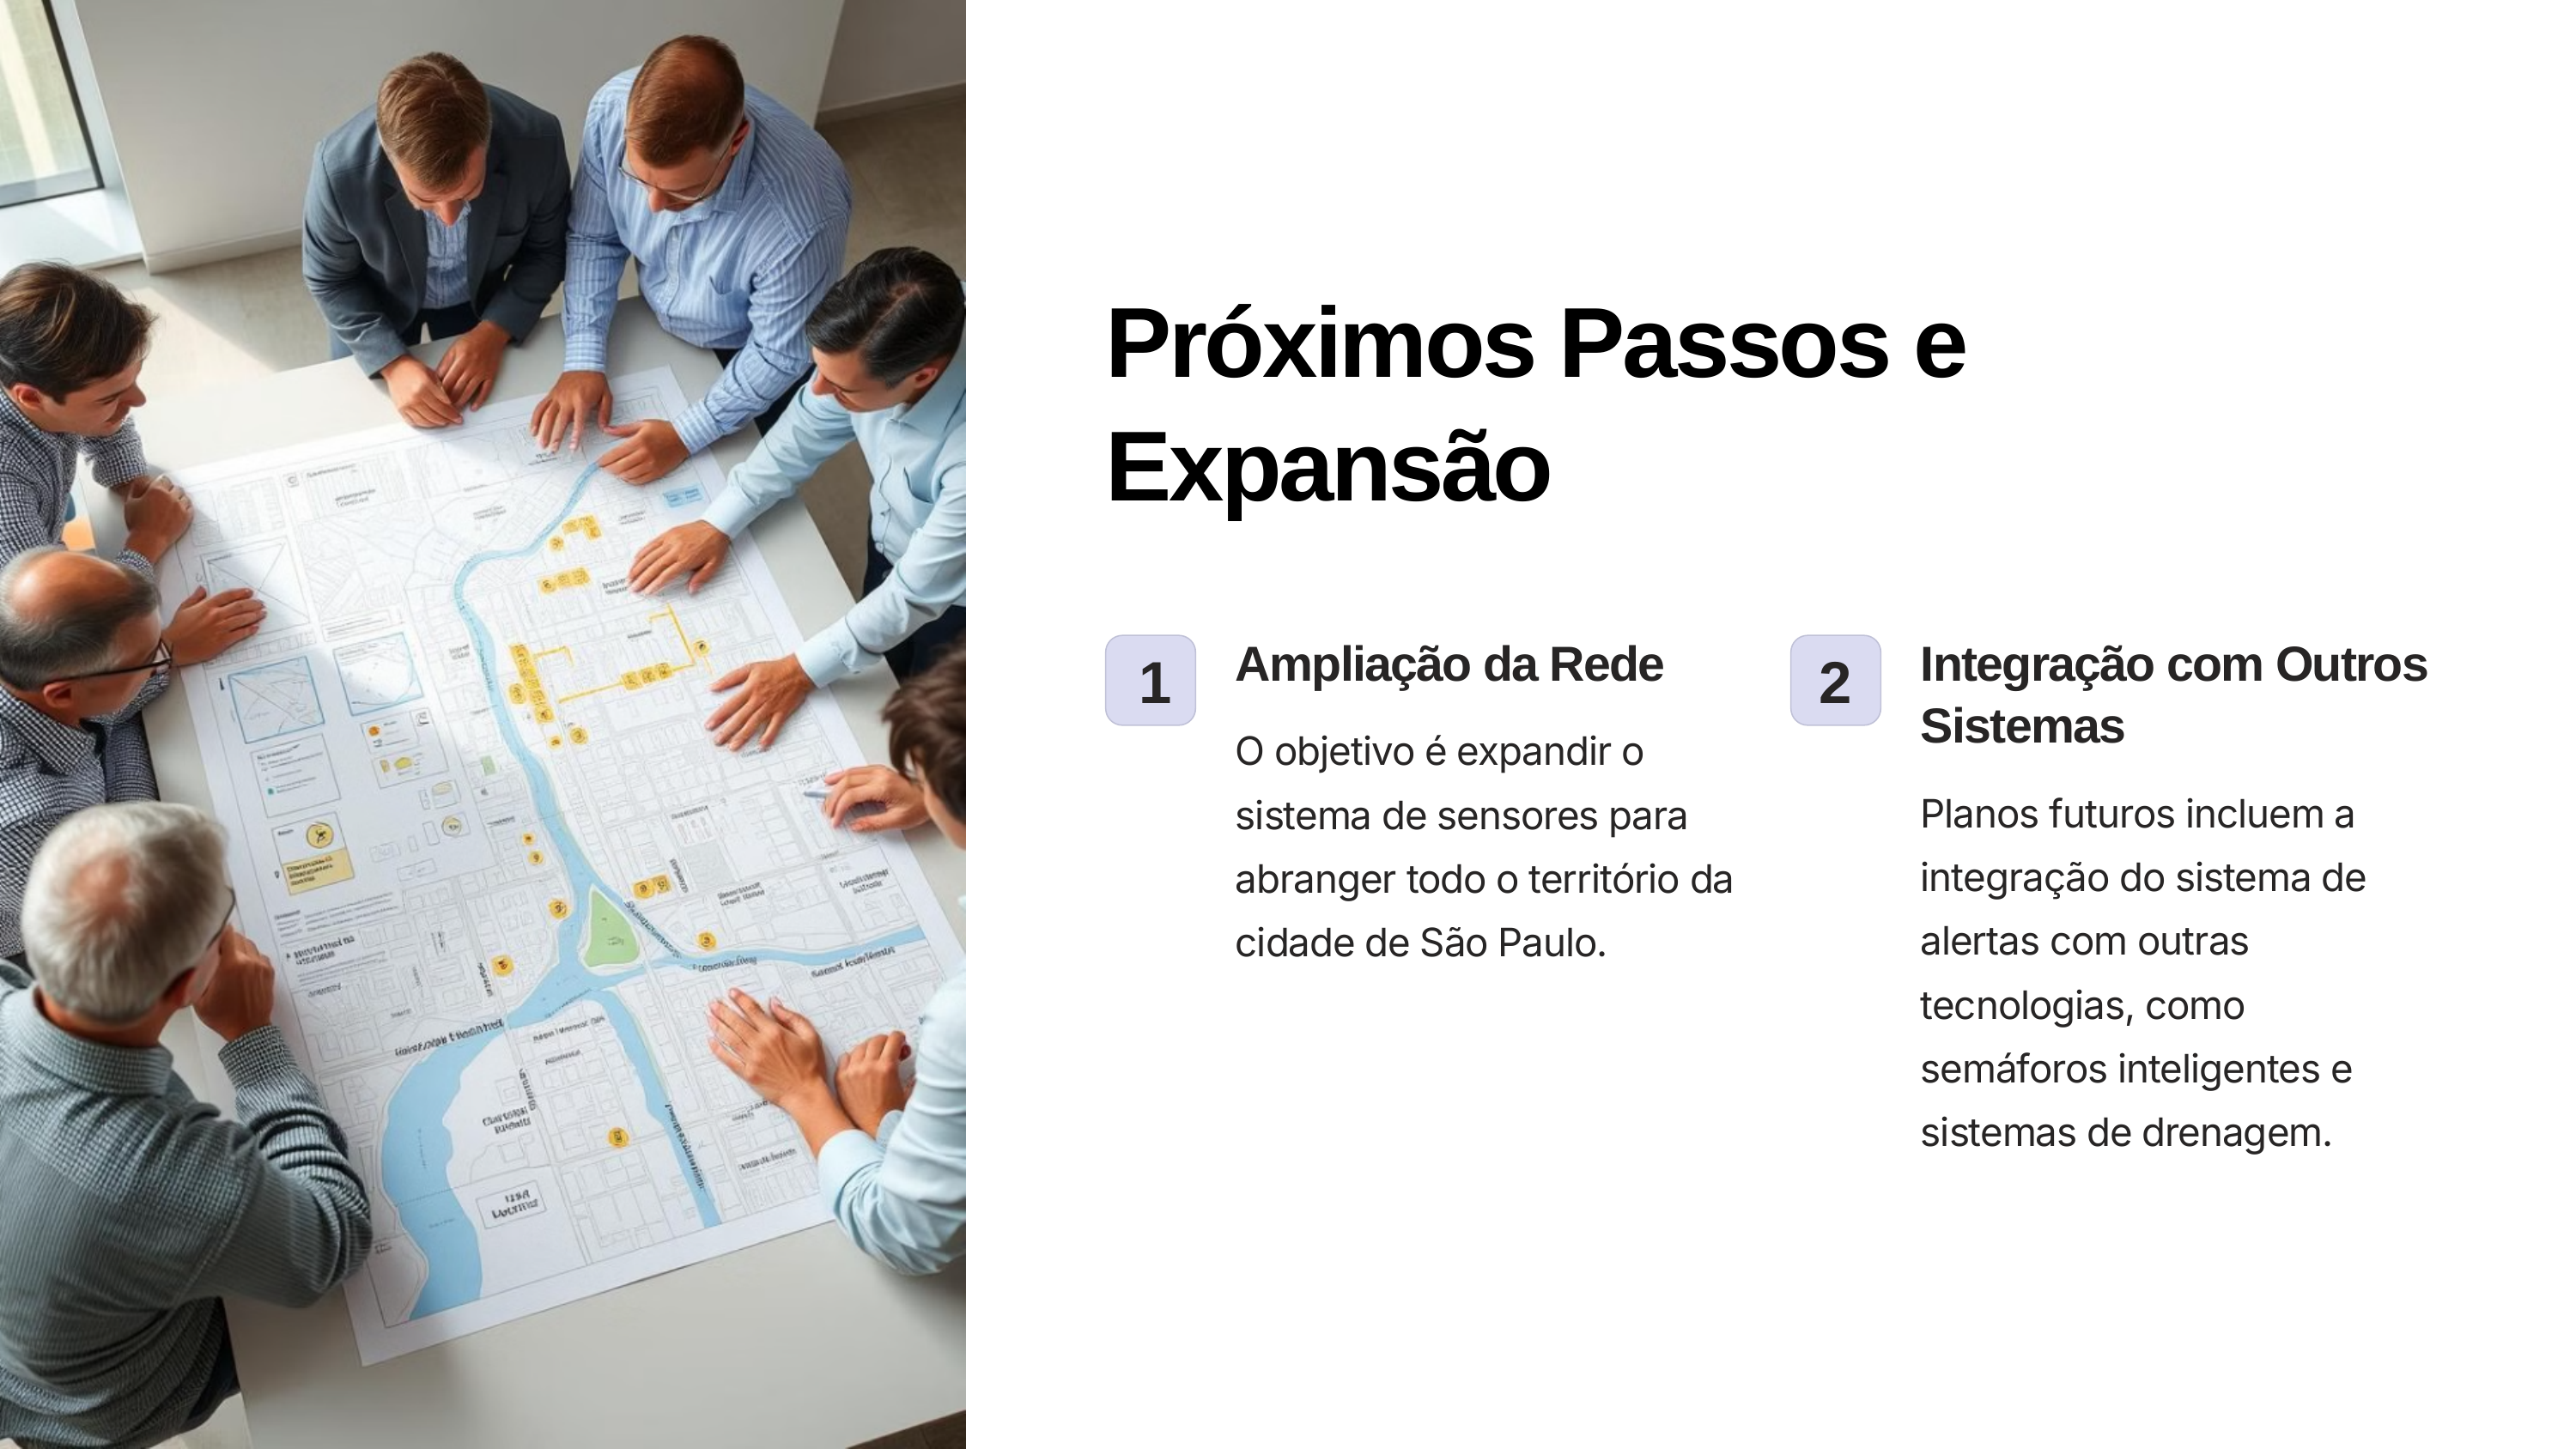

Próximos Passos e Expansão
Ampliação da Rede
Integração com Outros Sistemas

1
2
O objetivo é expandir o sistema de sensores para abranger todo o território da cidade de São Paulo.
Planos futuros incluem a integração do sistema de alertas com outras tecnologias, como semáforos inteligentes e sistemas de drenagem.